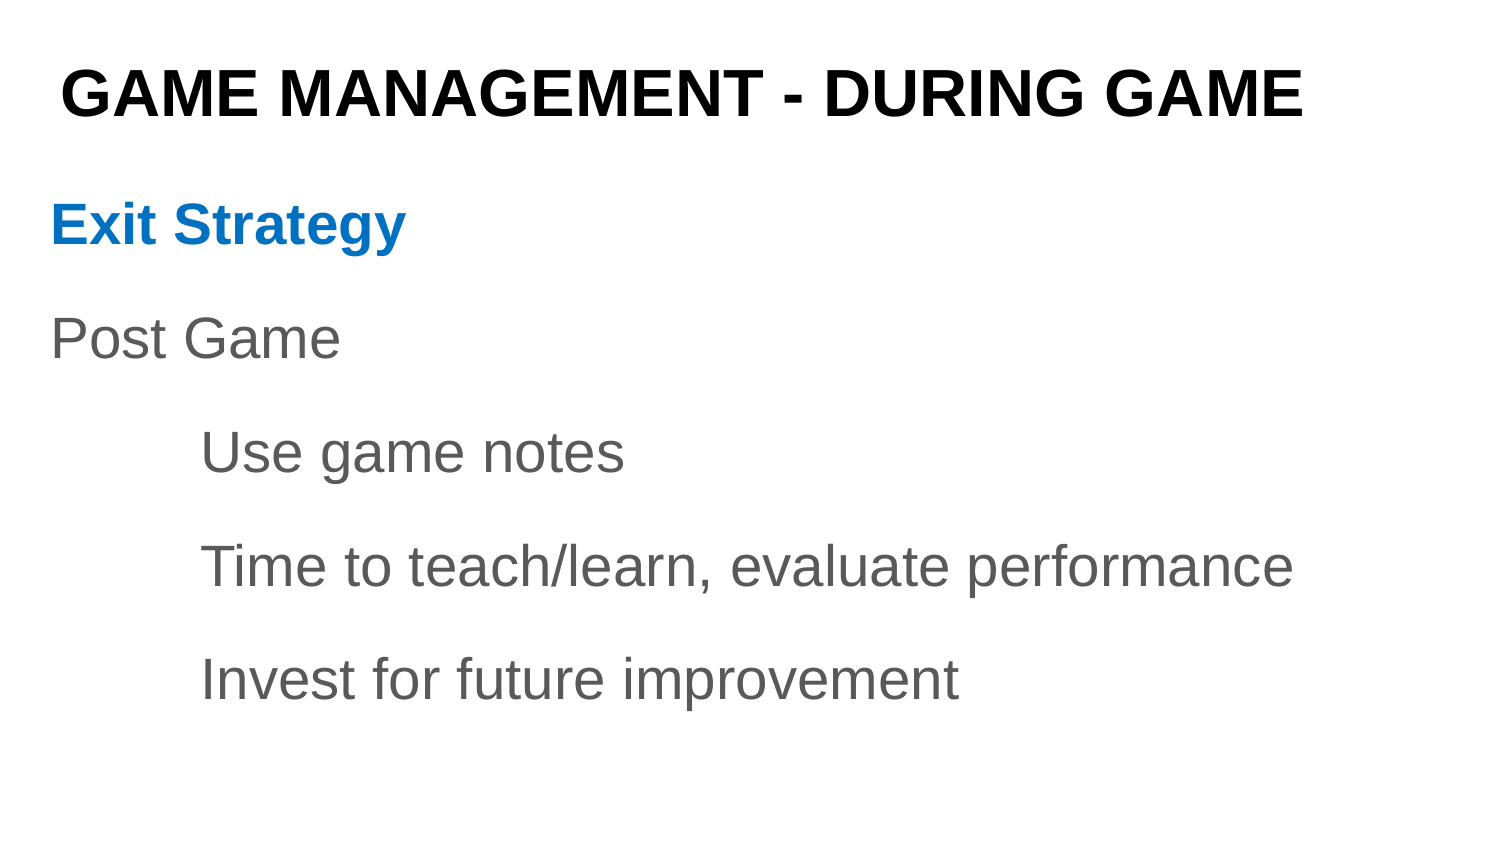

# GAME MANAGEMENT - DURING GAME

Exit Strategy
Post Game
	Use game notes
	Time to teach/learn, evaluate performance
	Invest for future improvement